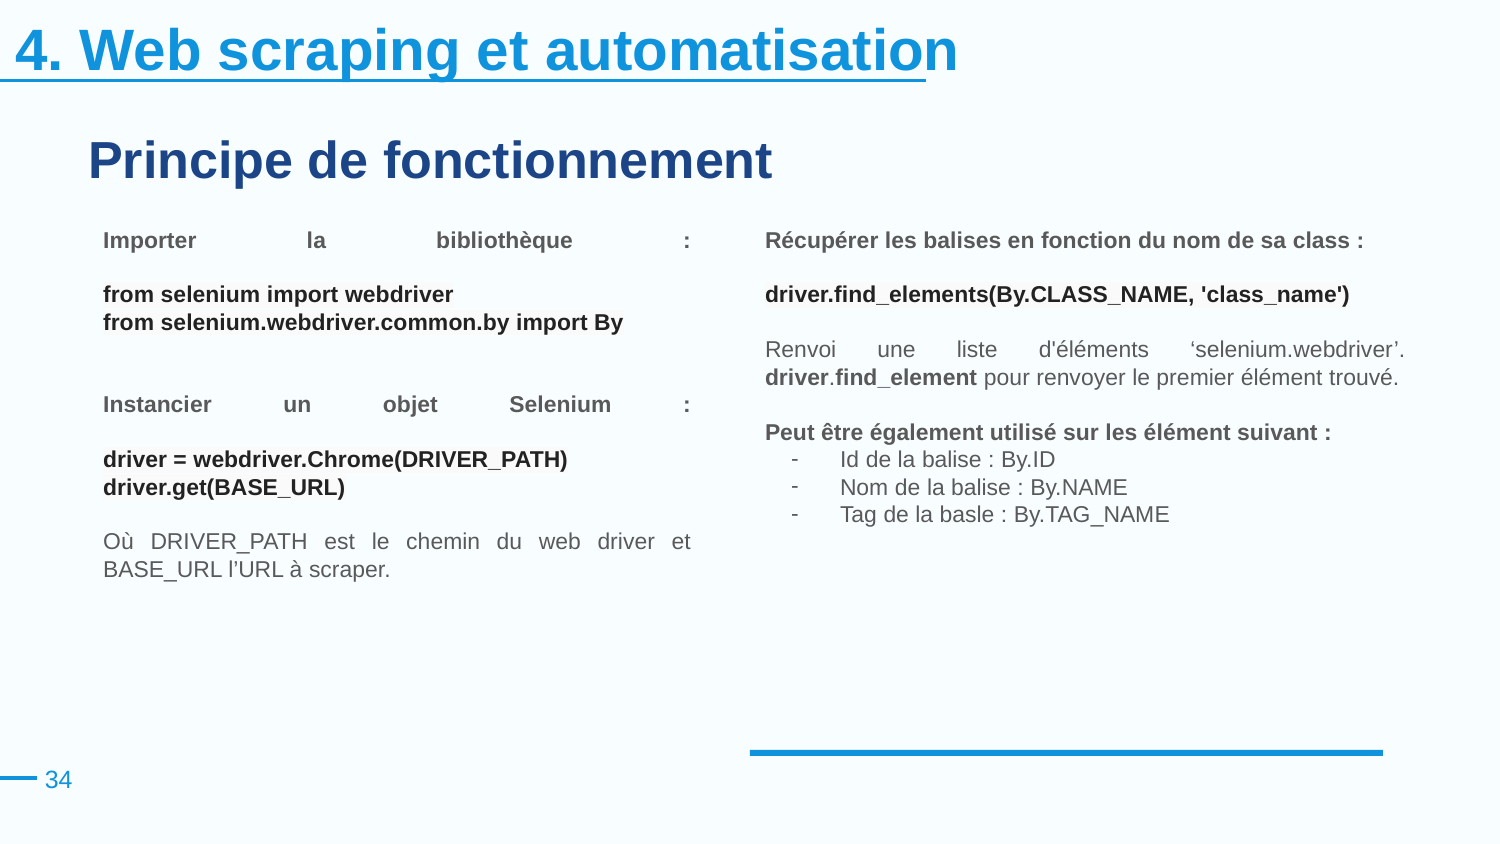

# 4. Web scraping et automatisation
Principe de fonctionnement
Importer la bibliothèque :
from selenium import webdriver
from selenium.webdriver.common.by import By

Instancier un objet Selenium :
driver = webdriver.Chrome(DRIVER_PATH)
driver.get(BASE_URL)
Où DRIVER_PATH est le chemin du web driver et BASE_URL l’URL à scraper.

Récupérer les balises en fonction du nom de sa class :

driver.find_elements(By.CLASS_NAME, 'class_name')

Renvoi une liste d'éléments ‘selenium.webdriver’.
driver.find_element pour renvoyer le premier élément trouvé.

Peut être également utilisé sur les élément suivant :
Id de la balise : By.ID
Nom de la balise : By.NAME
Tag de la basle : By.TAG_NAME

34